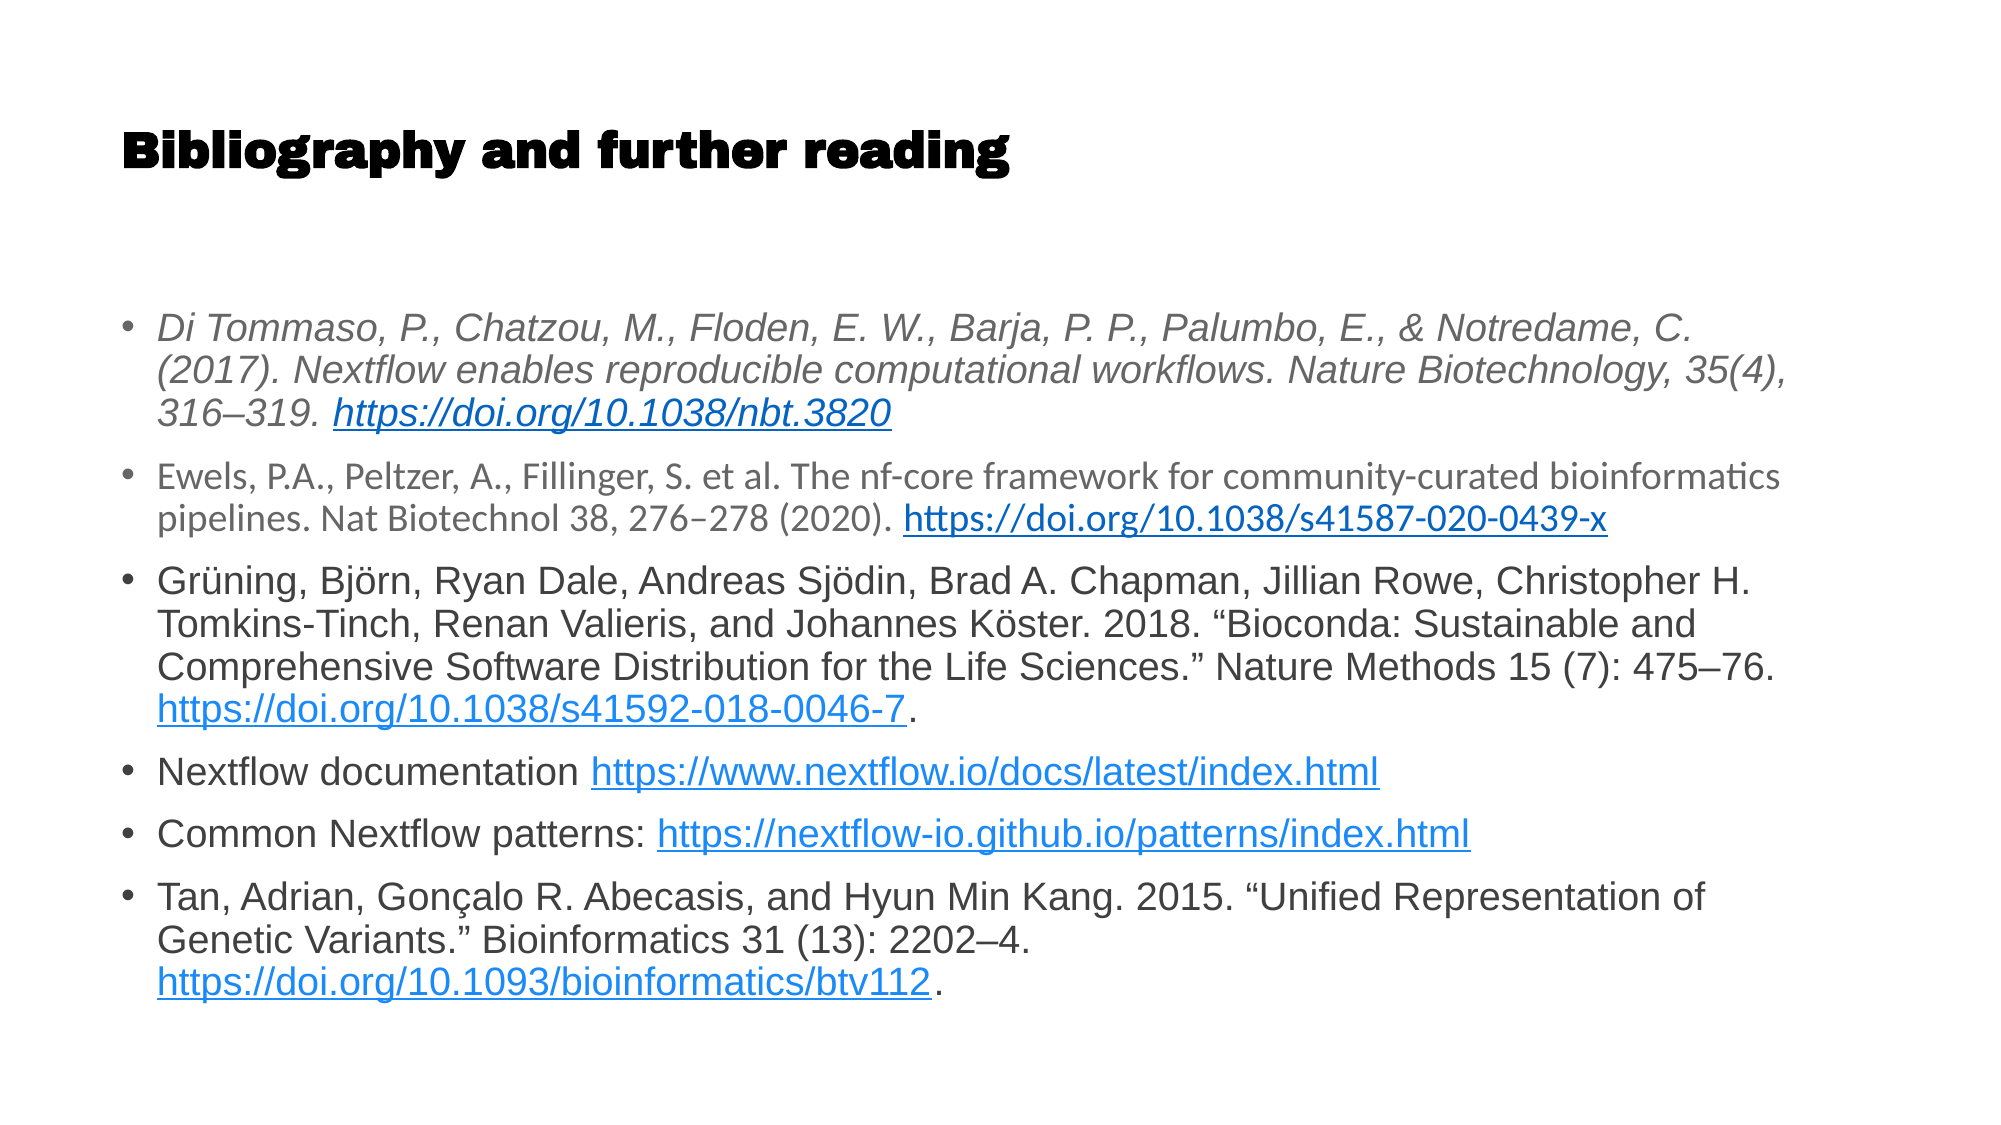

# Bibliography and further reading
Di Tommaso, P., Chatzou, M., Floden, E. W., Barja, P. P., Palumbo, E., & Notredame, C. (2017). Nextflow enables reproducible computational workflows. Nature Biotechnology, 35(4), 316–319. https://doi.org/10.1038/nbt.3820
Ewels, P.A., Peltzer, A., Fillinger, S. et al. The nf-core framework for community-curated bioinformatics pipelines. Nat Biotechnol 38, 276–278 (2020). https://doi.org/10.1038/s41587-020-0439-x
Grüning, Björn, Ryan Dale, Andreas Sjödin, Brad A. Chapman, Jillian Rowe, Christopher H. Tomkins-Tinch, Renan Valieris, and Johannes Köster. 2018. “Bioconda: Sustainable and Comprehensive Software Distribution for the Life Sciences.” Nature Methods 15 (7): 475–76. https://doi.org/10.1038/s41592-018-0046-7.
Nextflow documentation https://www.nextflow.io/docs/latest/index.html
Common Nextflow patterns: https://nextflow-io.github.io/patterns/index.html
Tan, Adrian, Gonçalo R. Abecasis, and Hyun Min Kang. 2015. “Unified Representation of Genetic Variants.” Bioinformatics 31 (13): 2202–4. https://doi.org/10.1093/bioinformatics/btv112.